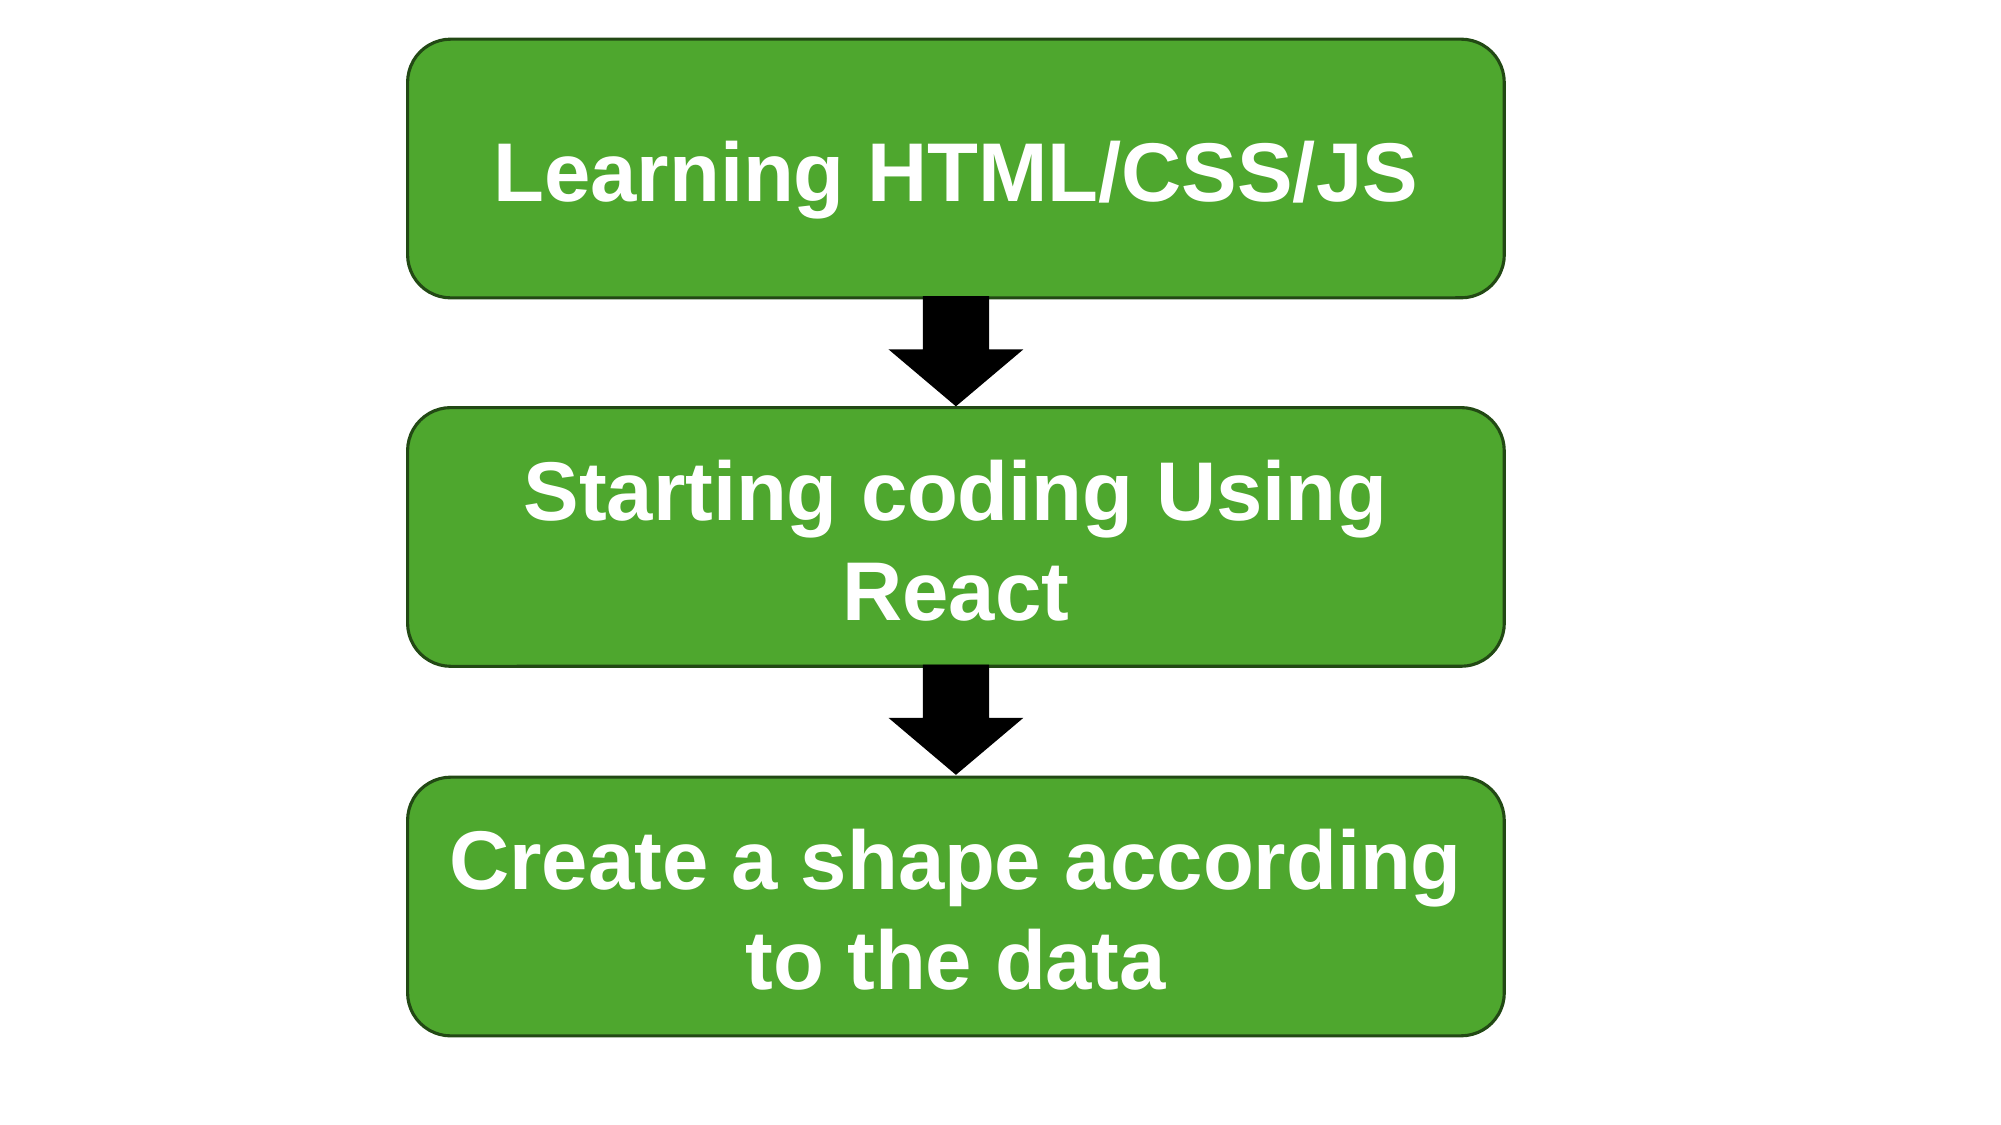

Learning HTML/CSS/JS

Starting coding Using React

Create a shape according to the data